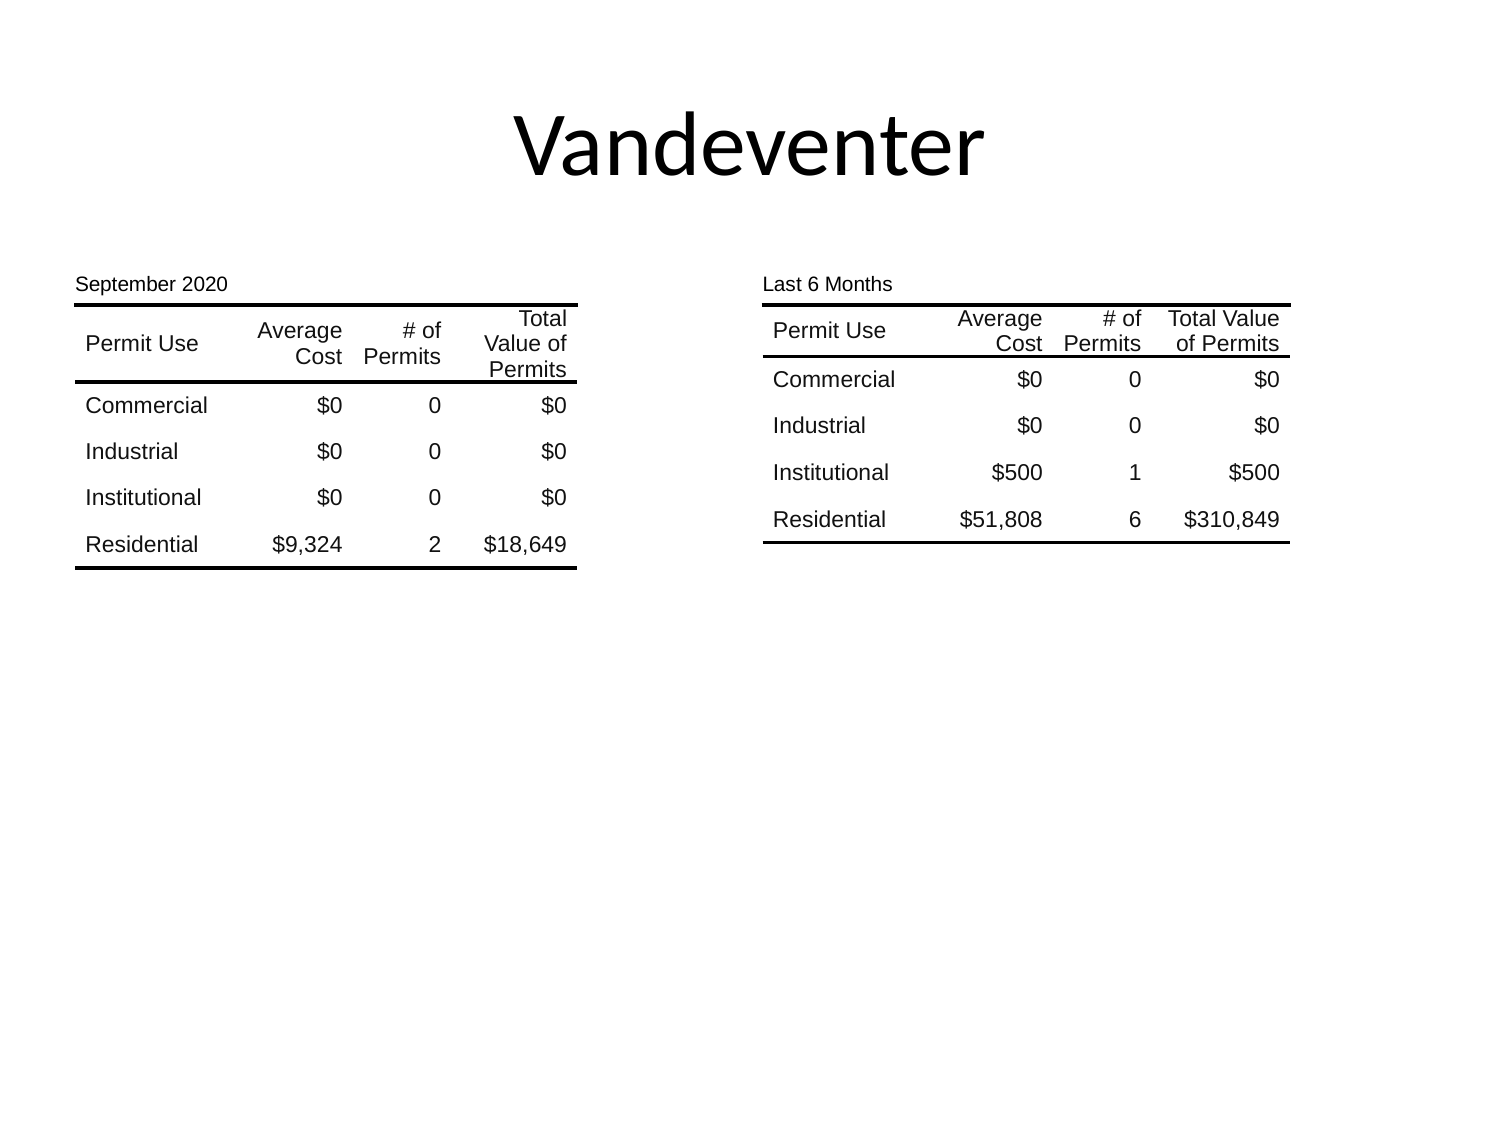

# Vandeventer
| September 2020 | September 2020 | September 2020 | September 2020 |
| --- | --- | --- | --- |
| Permit Use | Average Cost | # of Permits | Total Value of Permits |
| Commercial | $0 | 0 | $0 |
| Industrial | $0 | 0 | $0 |
| Institutional | $0 | 0 | $0 |
| Residential | $9,324 | 2 | $18,649 |
| Last 6 Months | Last 6 Months | Last 6 Months | Last 6 Months |
| --- | --- | --- | --- |
| Permit Use | Average Cost | # of Permits | Total Value of Permits |
| Commercial | $0 | 0 | $0 |
| Industrial | $0 | 0 | $0 |
| Institutional | $500 | 1 | $500 |
| Residential | $51,808 | 6 | $310,849 |